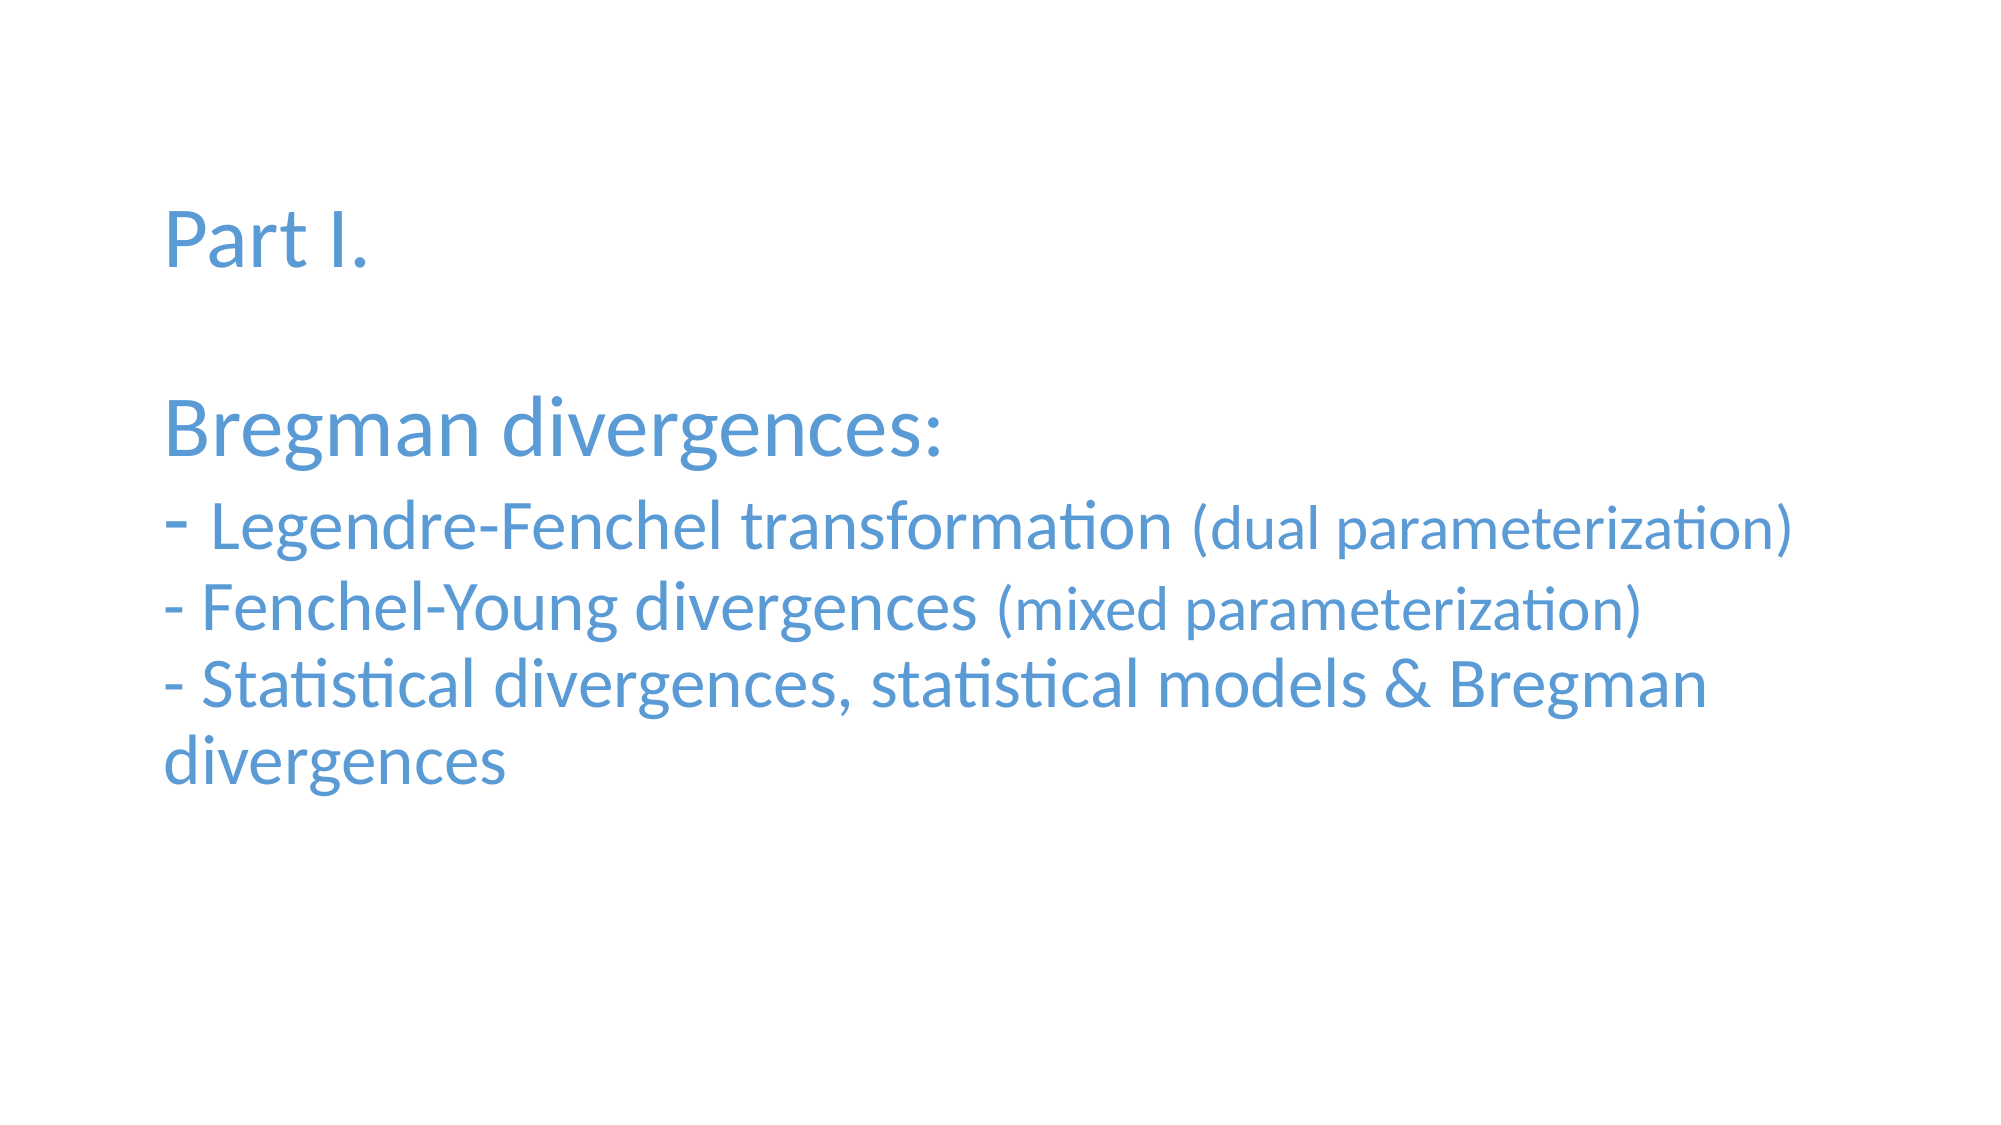

# Part I. Bregman divergences: - Legendre-Fenchel transformation (dual parameterization) - Fenchel-Young divergences (mixed parameterization) - Statistical divergences, statistical models & Bregman divergences